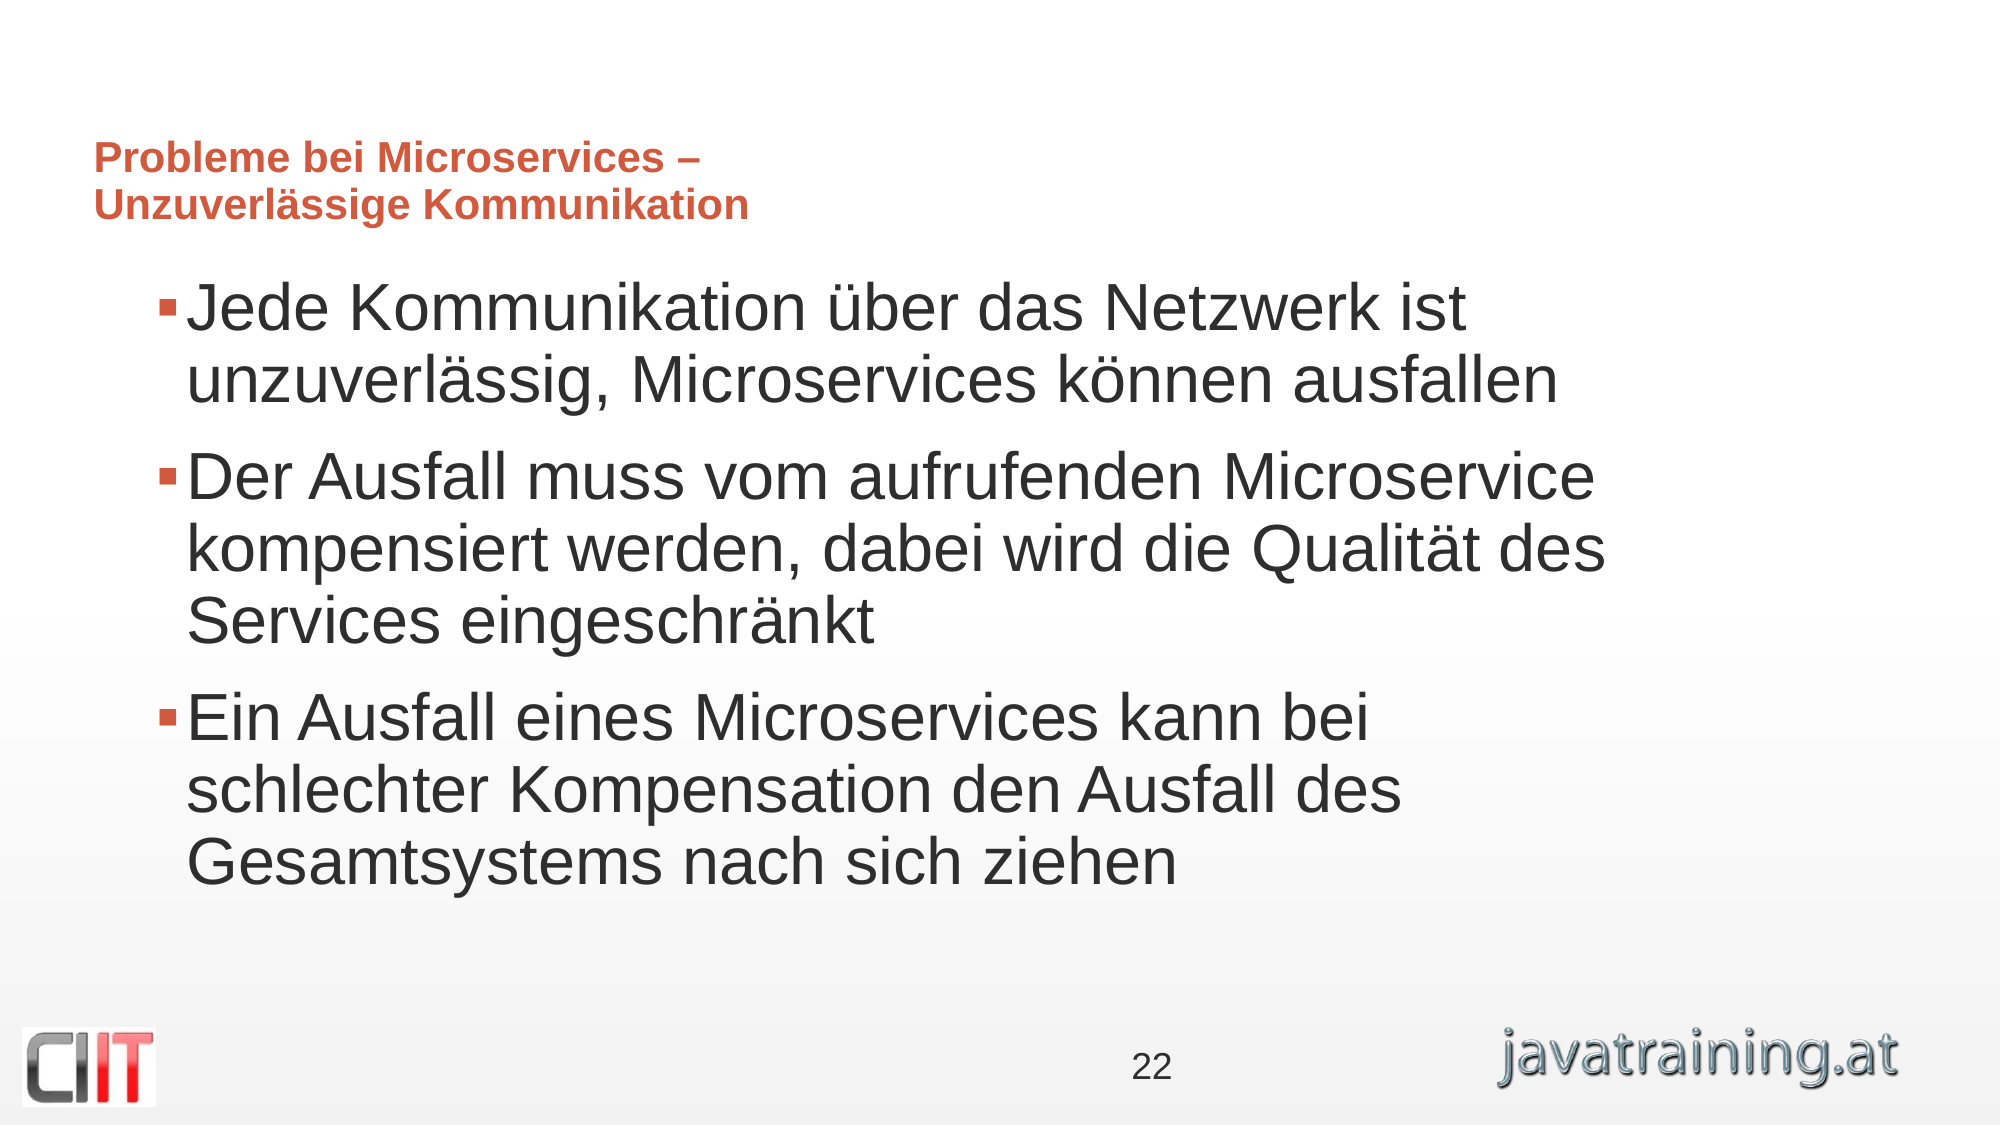

# Probleme bei Microservices – Unzuverlässige Kommunikation
Jede Kommunikation über das Netzwerk ist unzuverlässig, Microservices können ausfallen
Der Ausfall muss vom aufrufenden Microservice kompensiert werden, dabei wird die Qualität des Services eingeschränkt
Ein Ausfall eines Microservices kann bei schlechter Kompensation den Ausfall des Gesamtsystems nach sich ziehen

22